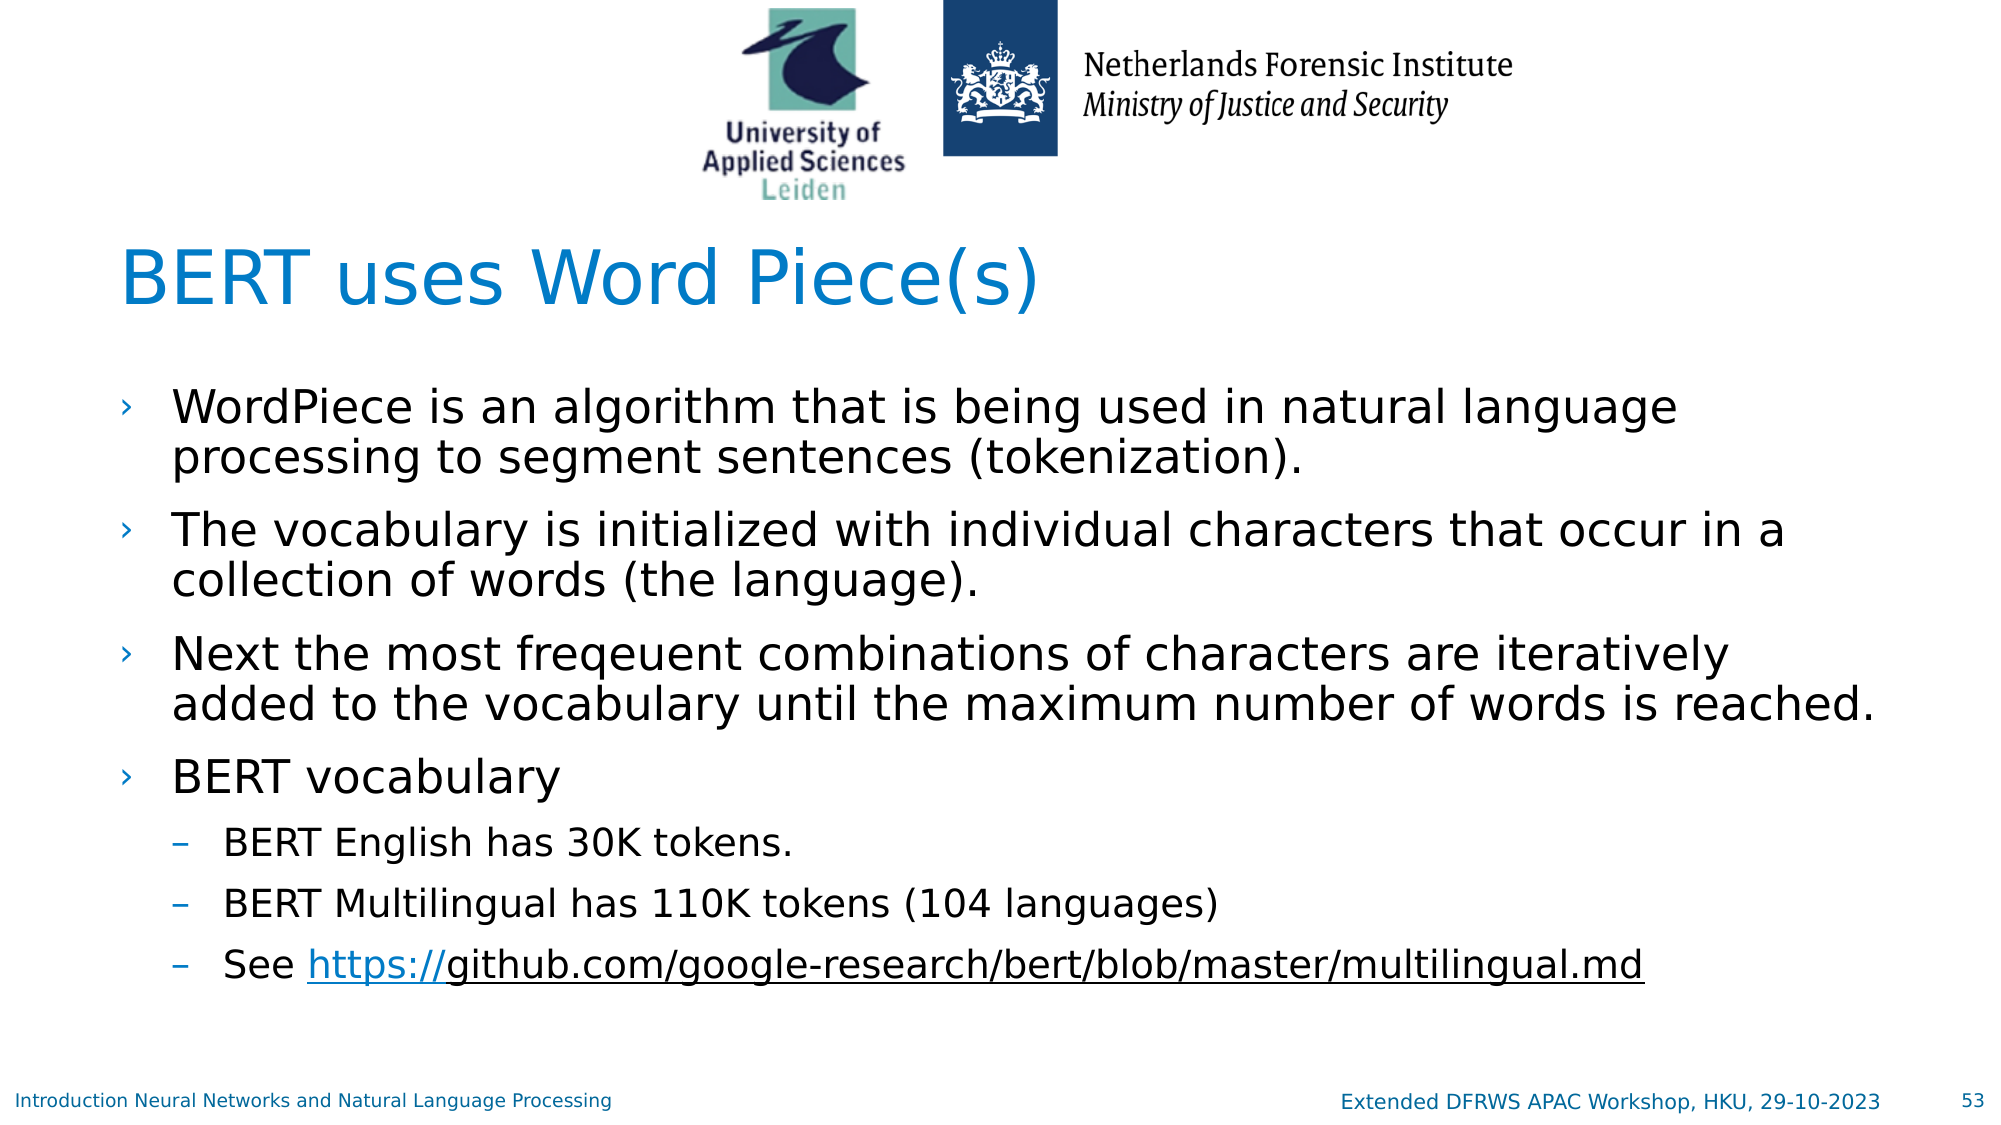

# BERT uses Word Piece(s)
WordPiece is an algorithm that is being used in natural language processing to segment sentences (tokenization).
The vocabulary is initialized with individual characters that occur in a collection of words (the language).
Next the most freqeuent combinations of characters are iteratively added to the vocabulary until the maximum number of words is reached.
BERT vocabulary
BERT English has 30K tokens.
BERT Multilingual has 110K tokens (104 languages)
See https://github.com/google-research/bert/blob/master/multilingual.md
Introduction Neural Networks and Natural Language Processing
Extended DFRWS APAC Workshop, HKU, 29-10-2023
53